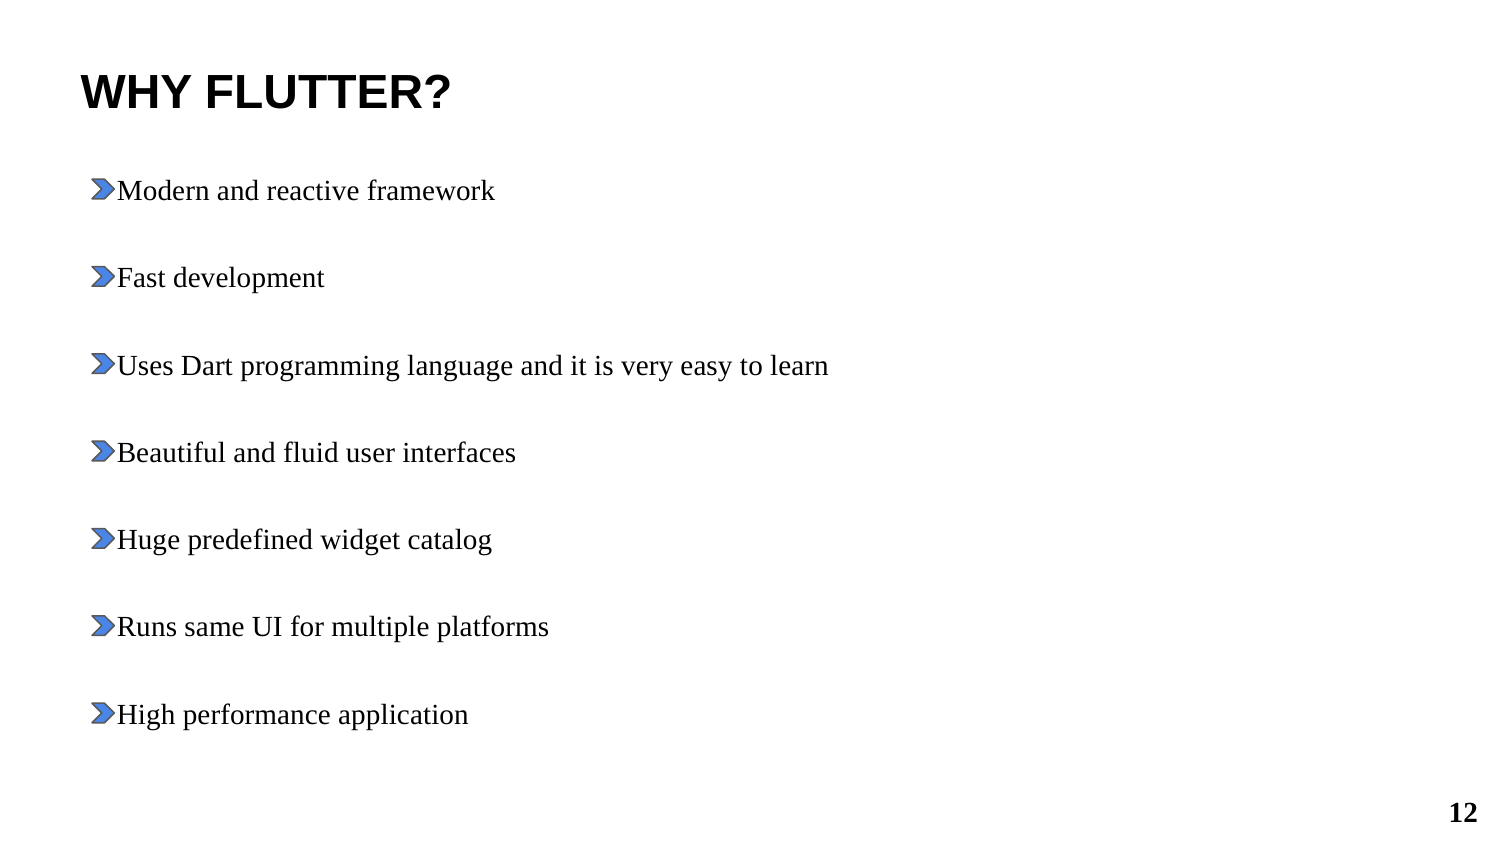

WHY FLUTTER?
Modern and reactive framework

Fast development

Uses Dart programming language and it is very easy to learn

Beautiful and fluid user interfaces

Huge predefined widget catalog

Runs same UI for multiple platforms

High performance application

12